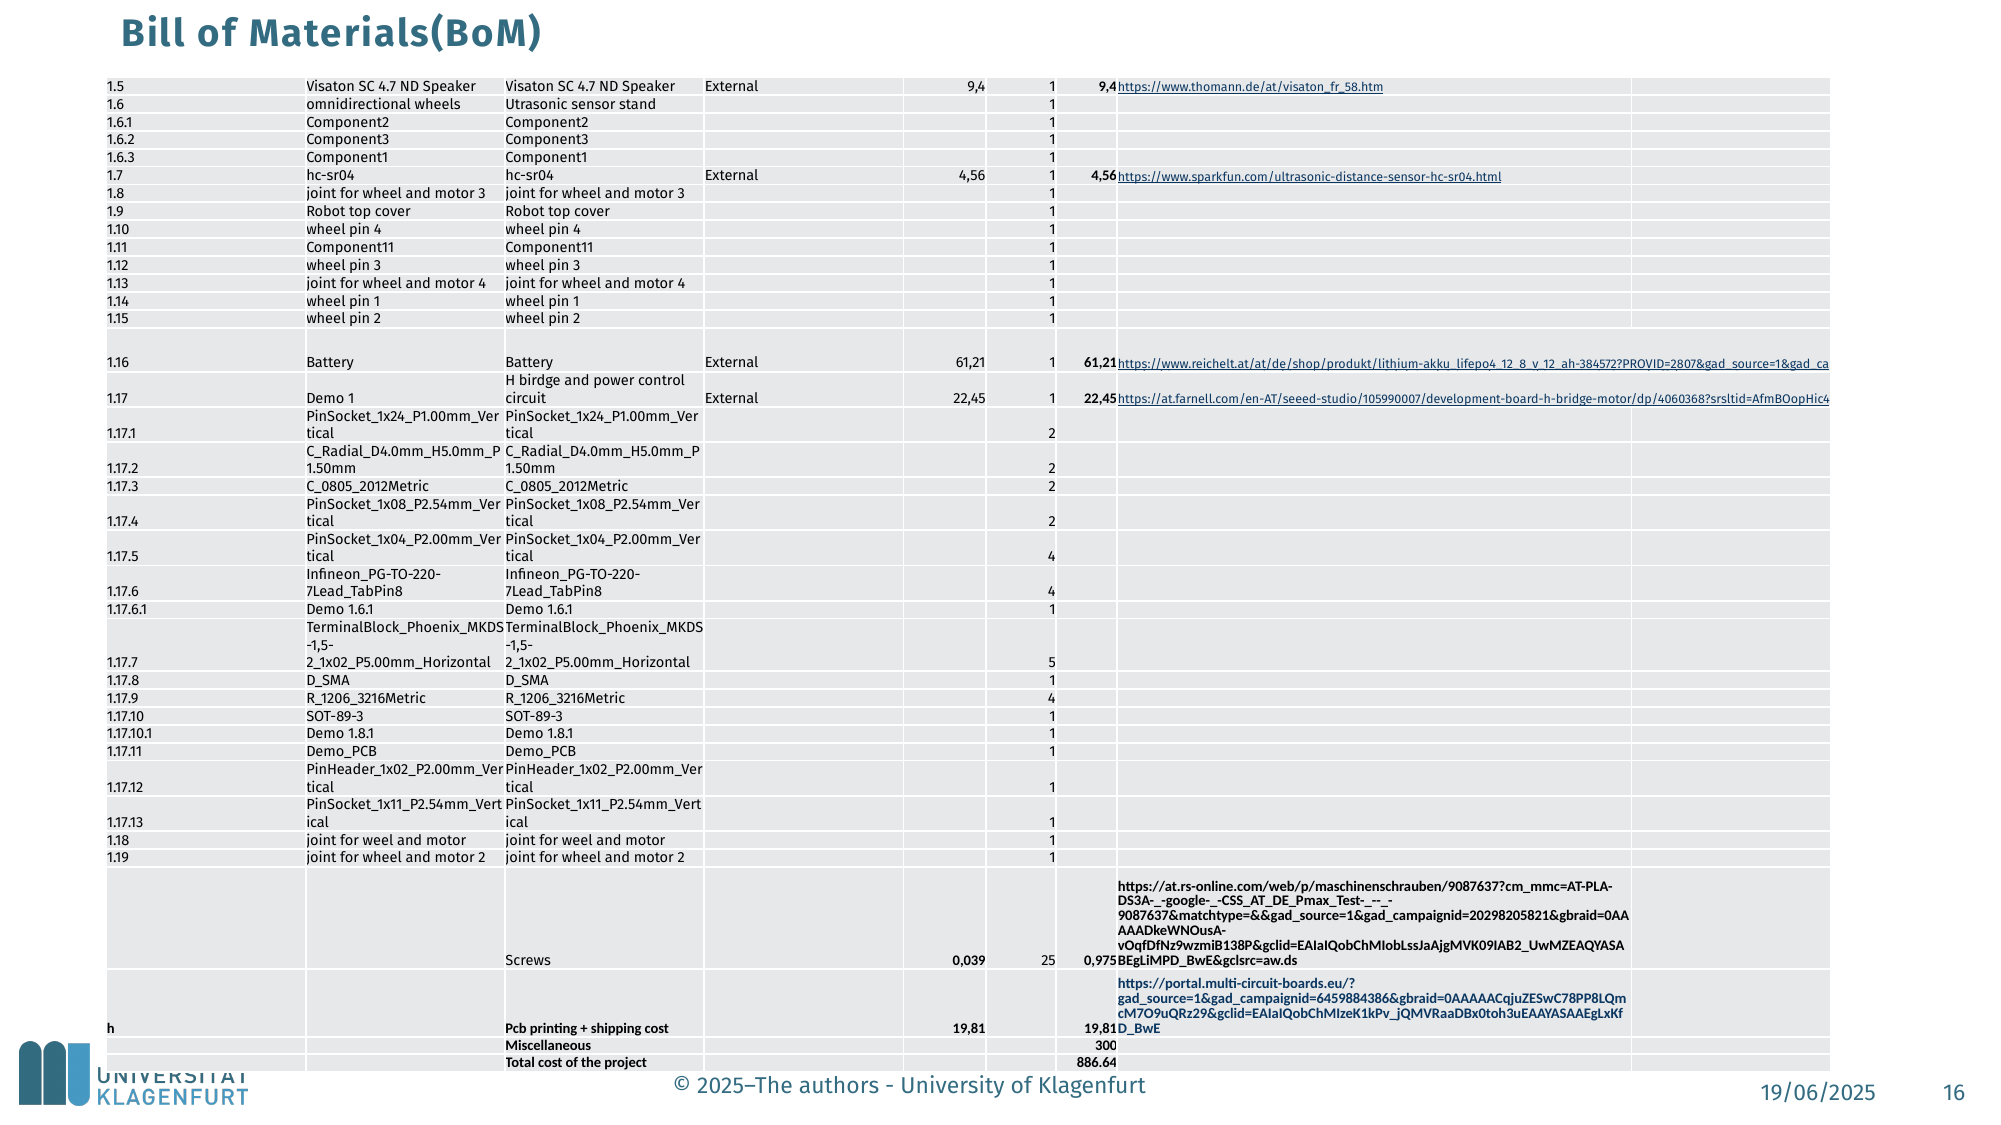

Bill of Materials(BoM)
#
| 1.5 | Visaton SC 4.7 ND Speaker | Visaton SC 4.7 ND Speaker | External | 9,4 | 1 | 9,4 | https://www.thomann.de/at/visaton\_fr\_58.htm |  |
| --- | --- | --- | --- | --- | --- | --- | --- | --- |
| 1.6 | omnidirectional wheels | Utrasonic sensor stand |  |  | 1 |  |  |  |
| 1.6.1 | Component2 | Component2 |  |  | 1 |  |  |  |
| 1.6.2 | Component3 | Component3 |  |  | 1 |  |  |  |
| 1.6.3 | Component1 | Component1 |  |  | 1 |  |  |  |
| 1.7 | hc-sr04 | hc-sr04 | External | 4,56 | 1 | 4,56 | https://www.sparkfun.com/ultrasonic-distance-sensor-hc-sr04.html |  |
| 1.8 | joint for wheel and motor 3 | joint for wheel and motor 3 |  |  | 1 |  |  |  |
| 1.9 | Robot top cover | Robot top cover |  |  | 1 |  |  |  |
| 1.10 | wheel pin 4 | wheel pin 4 |  |  | 1 |  |  |  |
| 1.11 | Component11 | Component11 |  |  | 1 |  |  |  |
| 1.12 | wheel pin 3 | wheel pin 3 |  |  | 1 |  |  |  |
| 1.13 | joint for wheel and motor 4 | joint for wheel and motor 4 |  |  | 1 |  |  |  |
| 1.14 | wheel pin 1 | wheel pin 1 |  |  | 1 |  |  |  |
| 1.15 | wheel pin 2 | wheel pin 2 |  |  | 1 |  |  |  |
| 1.16 | Battery | Battery | External | 61,21 | 1 | 61,21 | https://www.reichelt.at/at/de/shop/produkt/lithium-akku\_lifepo4\_12\_8\_v\_12\_ah-384572?PROVID=2807&gad\_source=1&gad\_campaignid=20946573290&gbraid=0AAAAADwnxtYfnj8iPh\_8jzfgkG\_GJi2P3&gclid=EAIaIQobChMIouiJzff\_jQMV-8c8Ah2NDA7GEAQYBCABEgK-EPD\_BwE |  |
| 1.17 | Demo 1 | H birdge and power control circuit | External | 22,45 | 1 | 22,45 | https://at.farnell.com/en-AT/seeed-studio/105990007/development-board-h-bridge-motor/dp/4060368?srsltid=AfmBOopHic4Oi2Be9k9MpBgd6GNuSE0dnHD5-GgU6ukIC0DXjSnTEdhE |  |
| 1.17.1 | PinSocket\_1x24\_P1.00mm\_Vertical | PinSocket\_1x24\_P1.00mm\_Vertical |  |  | 2 |  |  |  |
| 1.17.2 | C\_Radial\_D4.0mm\_H5.0mm\_P1.50mm | C\_Radial\_D4.0mm\_H5.0mm\_P1.50mm |  |  | 2 |  |  |  |
| 1.17.3 | C\_0805\_2012Metric | C\_0805\_2012Metric |  |  | 2 |  |  |  |
| 1.17.4 | PinSocket\_1x08\_P2.54mm\_Vertical | PinSocket\_1x08\_P2.54mm\_Vertical |  |  | 2 |  |  |  |
| 1.17.5 | PinSocket\_1x04\_P2.00mm\_Vertical | PinSocket\_1x04\_P2.00mm\_Vertical |  |  | 4 |  |  |  |
| 1.17.6 | Infineon\_PG-TO-220-7Lead\_TabPin8 | Infineon\_PG-TO-220-7Lead\_TabPin8 |  |  | 4 |  |  |  |
| 1.17.6.1 | Demo 1.6.1 | Demo 1.6.1 |  |  | 1 |  |  |  |
| 1.17.7 | TerminalBlock\_Phoenix\_MKDS-1,5-2\_1x02\_P5.00mm\_Horizontal | TerminalBlock\_Phoenix\_MKDS-1,5-2\_1x02\_P5.00mm\_Horizontal |  |  | 5 |  |  |  |
| 1.17.8 | D\_SMA | D\_SMA |  |  | 1 |  |  |  |
| 1.17.9 | R\_1206\_3216Metric | R\_1206\_3216Metric |  |  | 4 |  |  |  |
| 1.17.10 | SOT-89-3 | SOT-89-3 |  |  | 1 |  |  |  |
| 1.17.10.1 | Demo 1.8.1 | Demo 1.8.1 |  |  | 1 |  |  |  |
| 1.17.11 | Demo\_PCB | Demo\_PCB |  |  | 1 |  |  |  |
| 1.17.12 | PinHeader\_1x02\_P2.00mm\_Vertical | PinHeader\_1x02\_P2.00mm\_Vertical |  |  | 1 |  |  |  |
| 1.17.13 | PinSocket\_1x11\_P2.54mm\_Vertical | PinSocket\_1x11\_P2.54mm\_Vertical |  |  | 1 |  |  |  |
| 1.18 | joint for weel and motor | joint for weel and motor |  |  | 1 |  |  |  |
| 1.19 | joint for wheel and motor 2 | joint for wheel and motor 2 |  |  | 1 |  |  |  |
|  |  | Screws |  | 0,039 | 25 | 0,975 | https://at.rs-online.com/web/p/maschinenschrauben/9087637?cm\_mmc=AT-PLA-DS3A-\_-google-\_-CSS\_AT\_DE\_Pmax\_Test-\_--\_-9087637&matchtype=&&gad\_source=1&gad\_campaignid=20298205821&gbraid=0AAAAADkeWNOusA-vOqfDfNz9wzmiB138P&gclid=EAIaIQobChMIobLssJaAjgMVK09IAB2\_UwMZEAQYASABEgLiMPD\_BwE&gclsrc=aw.ds |  |
| h |  | Pcb printing + shipping cost |  | 19,81 |  | 19,81 | https://portal.multi-circuit-boards.eu/?gad\_source=1&gad\_campaignid=6459884386&gbraid=0AAAAACqjuZESwC78PP8LQmcM7O9uQRz29&gclid=EAIaIQobChMIzeK1kPv\_jQMVRaaDBx0toh3uEAAYASAAEgLxKfD\_BwE |  |
|  |  | Miscellaneous |  |  |  | 300 |  |  |
|  |  | Total cost of the project |  |  |  | 886.64 |  |  |
19/06/2025
16